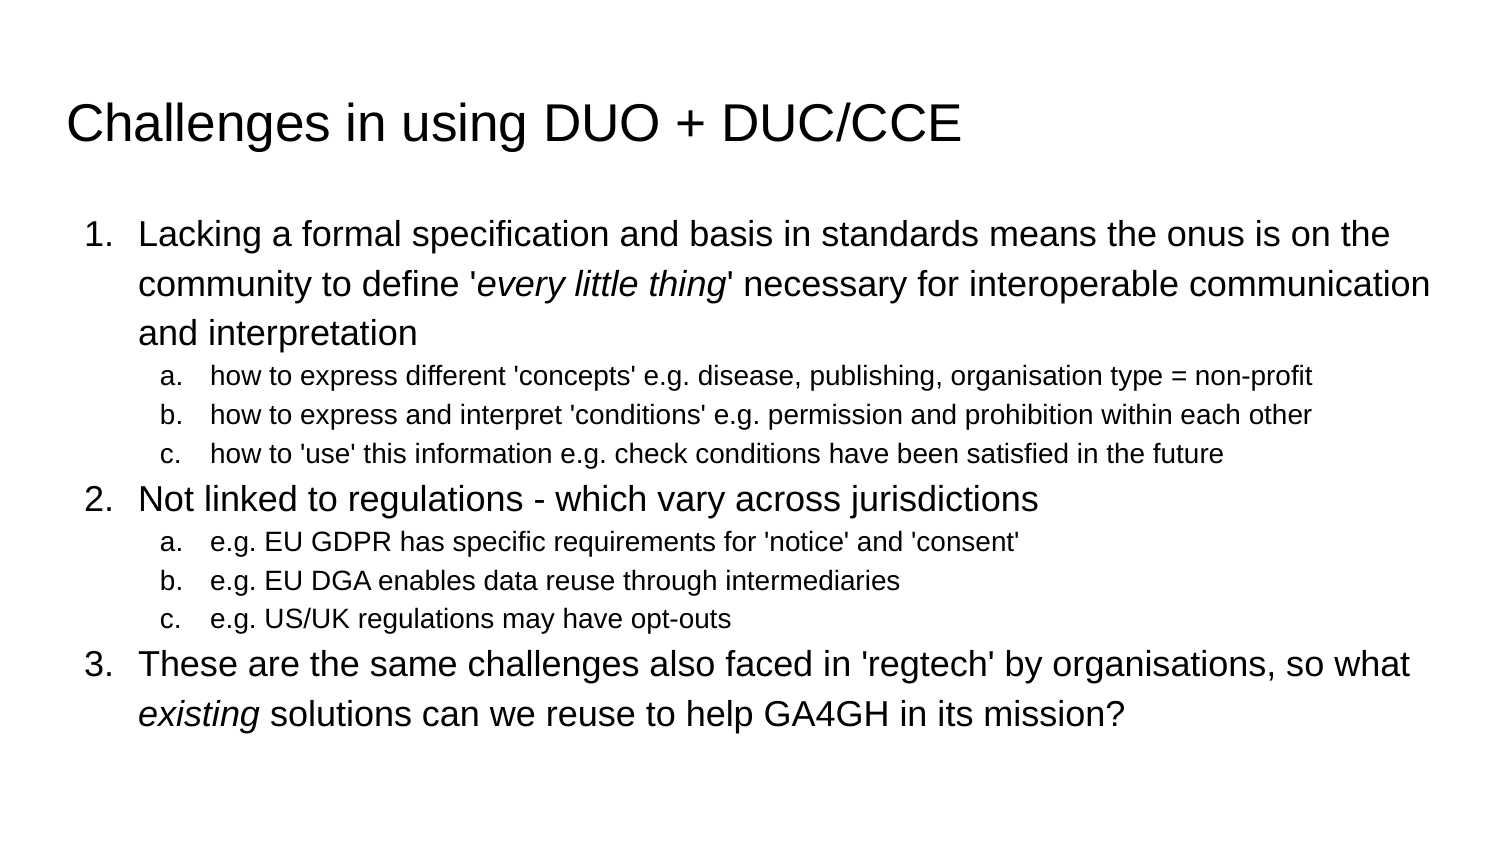

# Challenges in using DUO + DUC/CCE
Lacking a formal specification and basis in standards means the onus is on the community to define 'every little thing' necessary for interoperable communication and interpretation
how to express different 'concepts' e.g. disease, publishing, organisation type = non-profit
how to express and interpret 'conditions' e.g. permission and prohibition within each other
how to 'use' this information e.g. check conditions have been satisfied in the future
Not linked to regulations - which vary across jurisdictions
e.g. EU GDPR has specific requirements for 'notice' and 'consent'
e.g. EU DGA enables data reuse through intermediaries
e.g. US/UK regulations may have opt-outs
These are the same challenges also faced in 'regtech' by organisations, so what existing solutions can we reuse to help GA4GH in its mission?